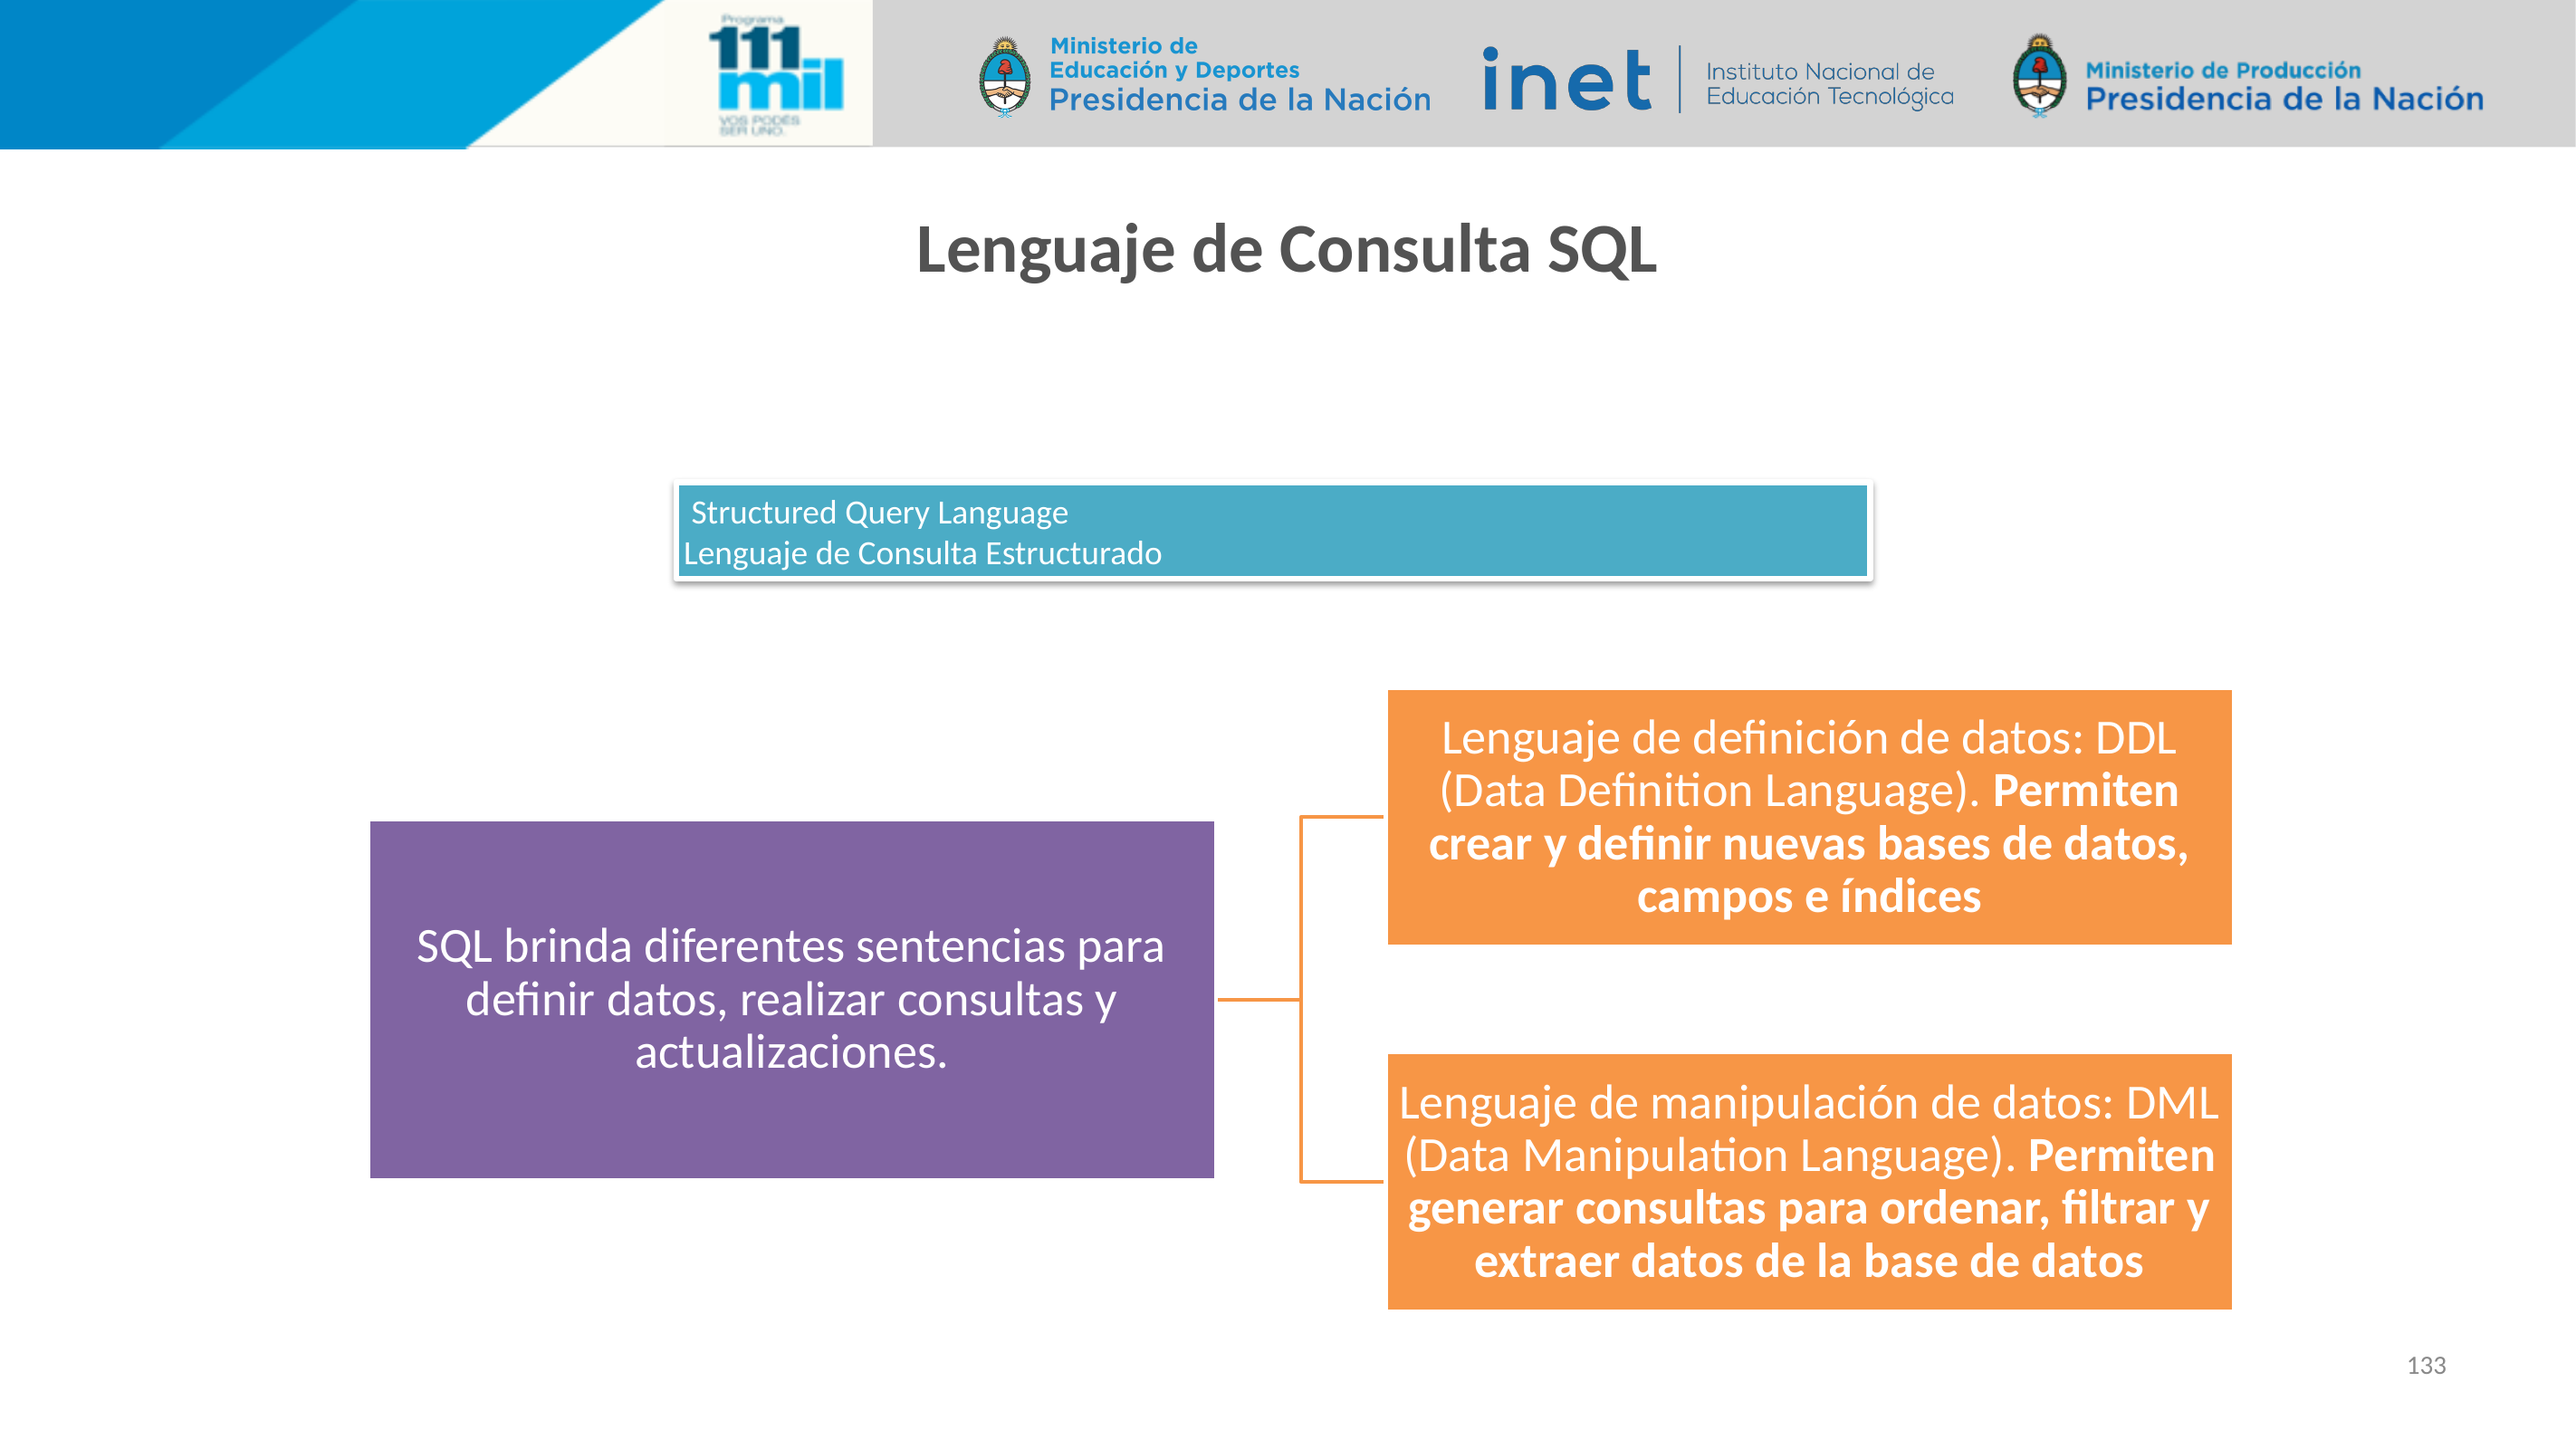

Lenguaje de Consulta SQL
 Structured Query Language
Lenguaje de Consulta Estructurado
SQL brinda diferentes sentencias para definir datos, realizar consultas y actualizaciones.
Lenguaje de definición de datos: DDL (Data Definition Language). Permiten crear y definir nuevas bases de datos, campos e índices
Lenguaje de manipulación de datos: DML (Data Manipulation Language). Permiten generar consultas para ordenar, filtrar y extraer datos de la base de datos
133